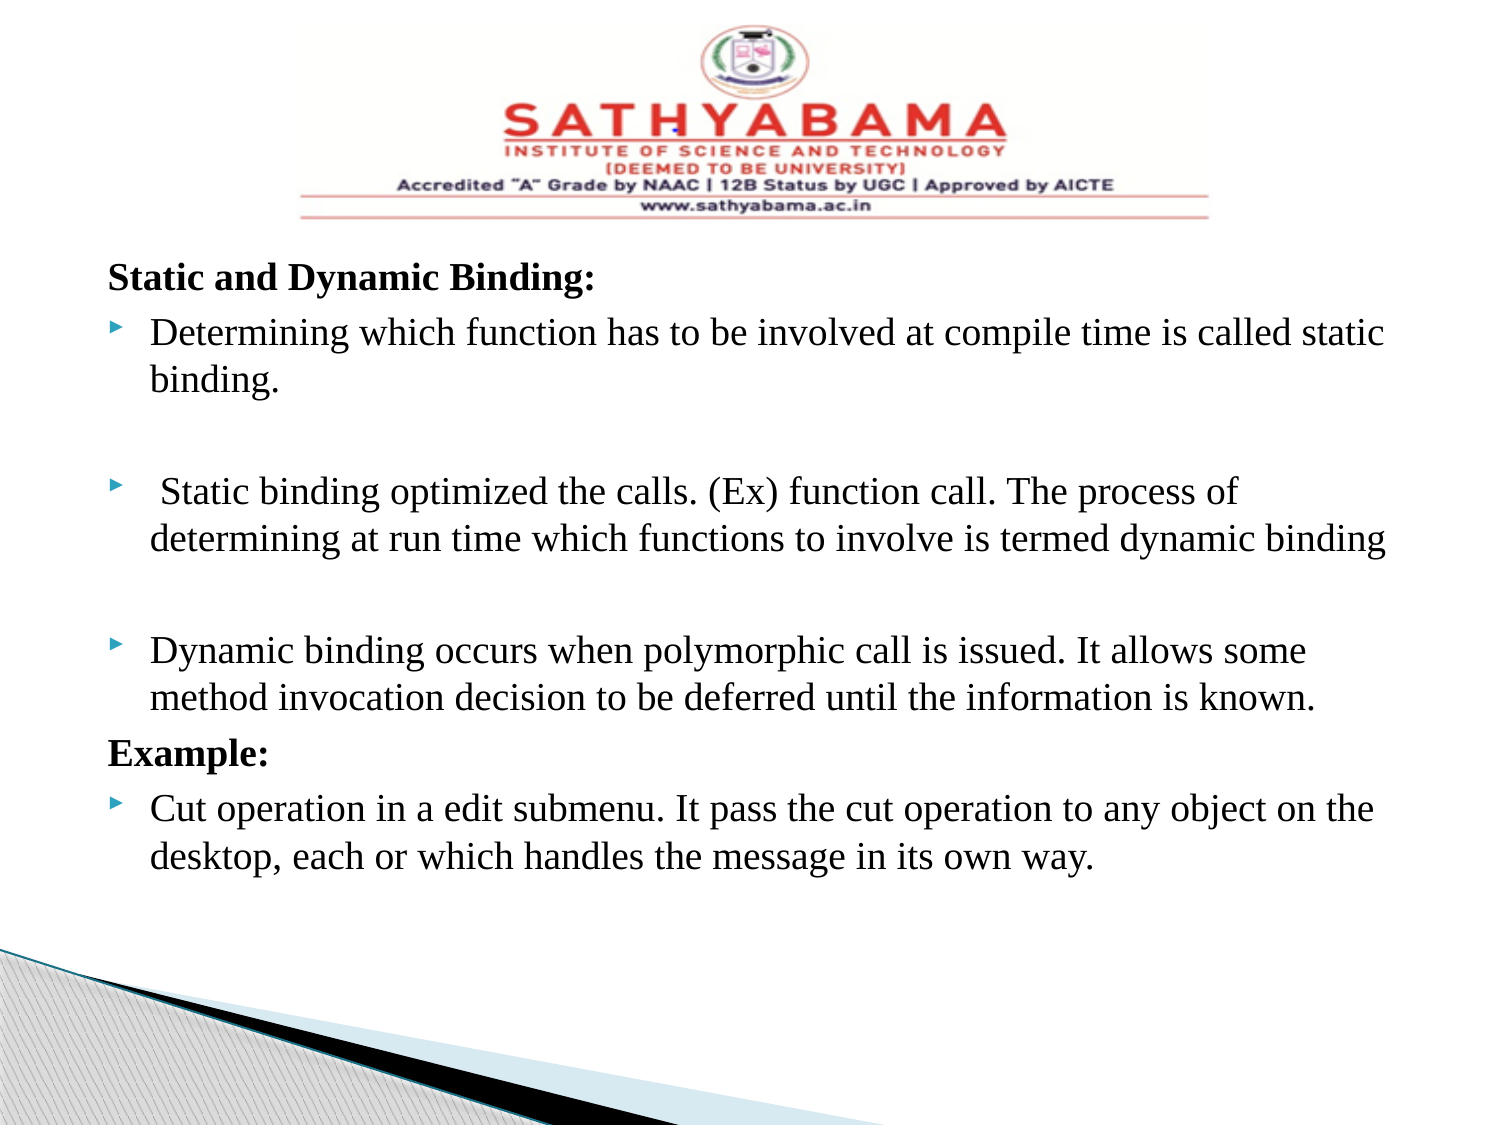

#
Static and Dynamic Binding:
Determining which function has to be involved at compile time is called static binding.

 Static binding optimized the calls. (Ex) function call. The process of determining at run time which functions to involve is termed dynamic binding

Dynamic binding occurs when polymorphic call is issued. It allows some method invocation decision to be deferred until the information is known.
Example:
Cut operation in a edit submenu. It pass the cut operation to any object on the desktop, each or which handles the message in its own way.